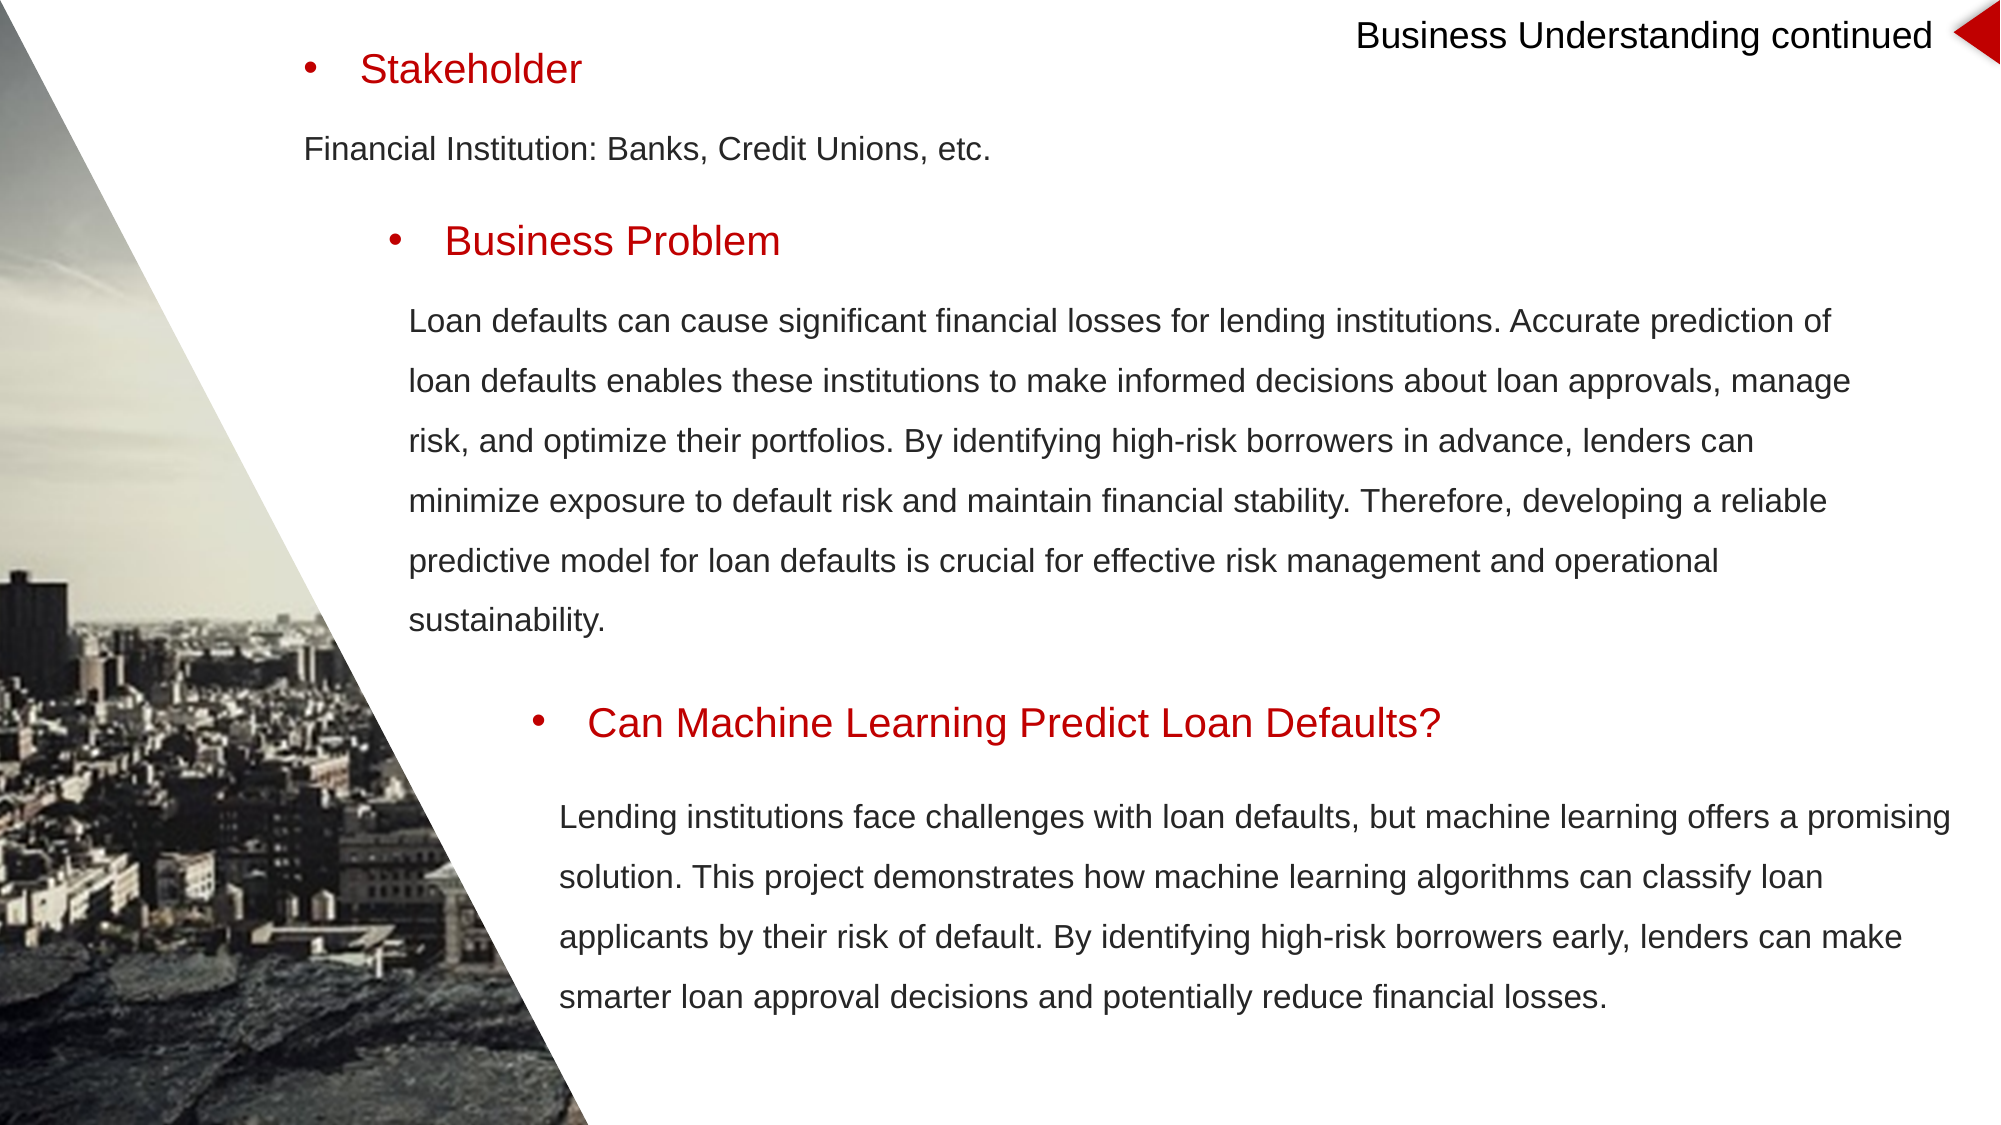

Business Understanding continued

Stakeholder
Financial Institution: Banks, Credit Unions, etc.
Business Problem
Loan defaults can cause significant financial losses for lending institutions. Accurate prediction of loan defaults enables these institutions to make informed decisions about loan approvals, manage risk, and optimize their portfolios. By identifying high-risk borrowers in advance, lenders can minimize exposure to default risk and maintain financial stability. Therefore, developing a reliable predictive model for loan defaults is crucial for effective risk management and operational sustainability.
Can Machine Learning Predict Loan Defaults?
Lending institutions face challenges with loan defaults, but machine learning offers a promising solution. This project demonstrates how machine learning algorithms can classify loan applicants by their risk of default. By identifying high-risk borrowers early, lenders can make smarter loan approval decisions and potentially reduce financial losses.